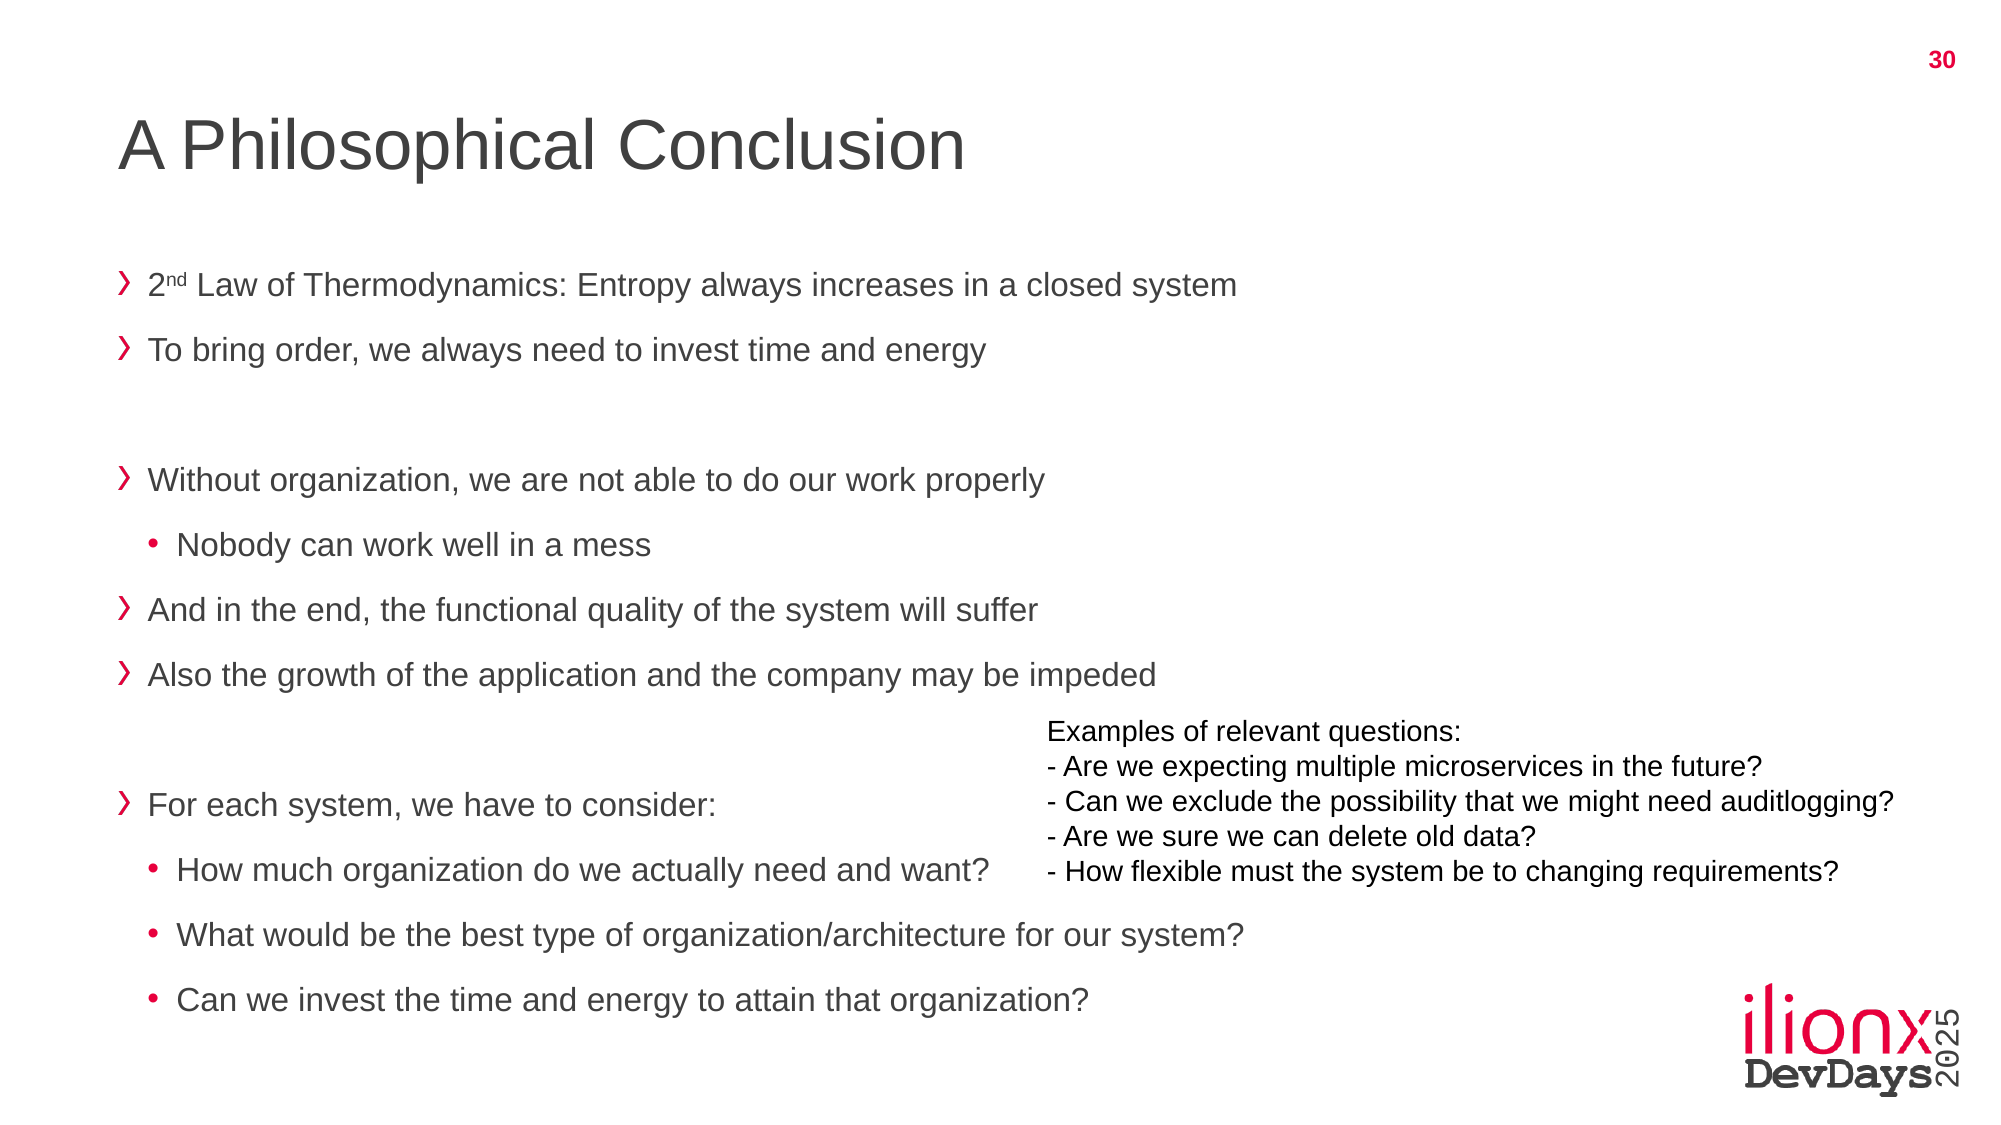

30
# A Philosophical Conclusion
2nd Law of Thermodynamics: Entropy always increases in a closed system
To bring order, we always need to invest time and energy

Without organization, we are not able to do our work properly
Nobody can work well in a mess
And in the end, the functional quality of the system will suffer
Also the growth of the application and the company may be impeded

For each system, we have to consider:
How much organization do we actually need and want?
What would be the best type of organization/architecture for our system?
Can we invest the time and energy to attain that organization?

Examples of relevant questions:
- Are we expecting multiple microservices in the future?
- Can we exclude the possibility that we might need auditlogging?
- Are we sure we can delete old data?
- How flexible must the system be to changing requirements?